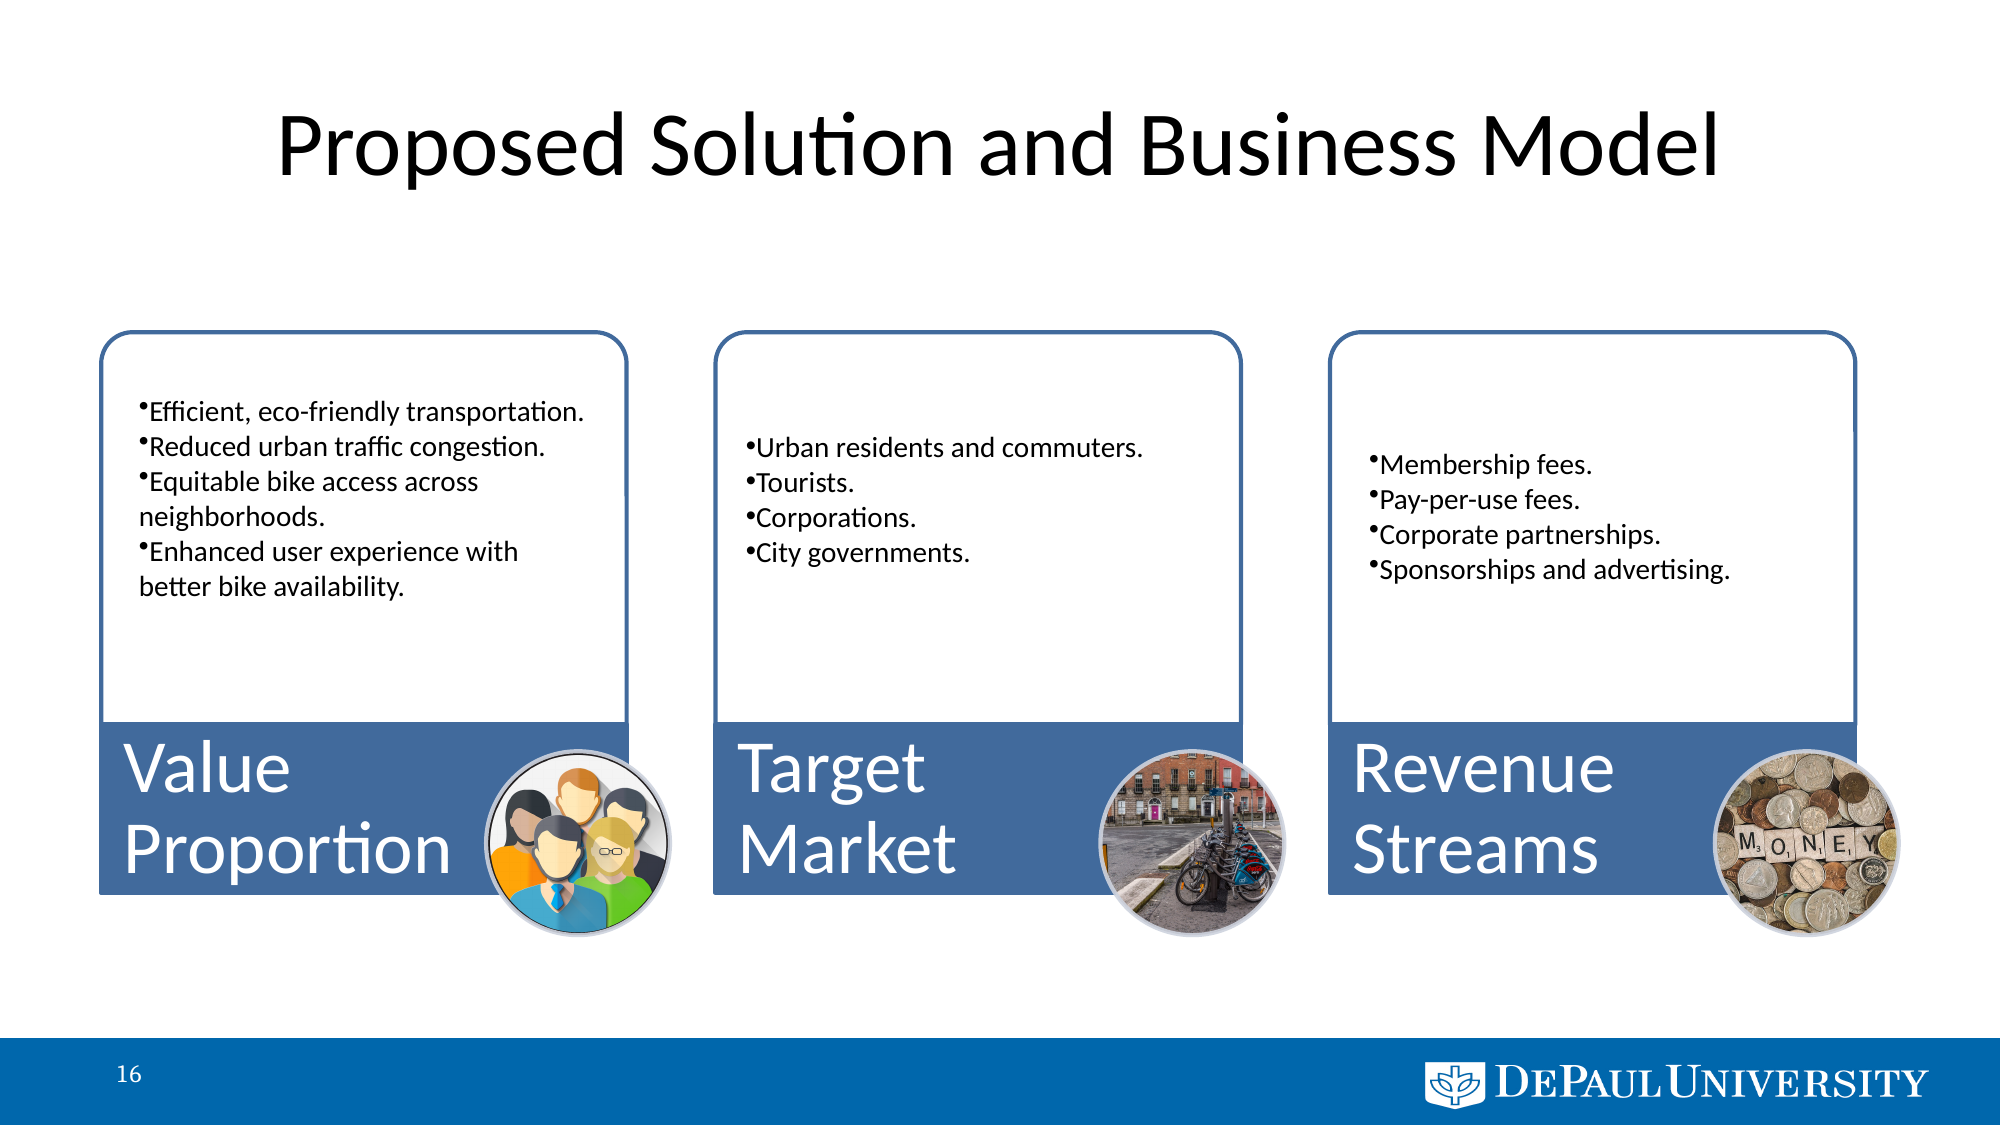

# Proposed Solution and Business Model

Value Proportion
Target Market
Revenue Streams

Efficient, eco-friendly transportation.
Reduced urban traffic congestion.
Equitable bike access across neighborhoods.
Enhanced user experience with better bike availability.

Membership fees.
Pay-per-use fees.
Corporate partnerships.
Sponsorships and advertising.

Urban residents and commuters.
Tourists.
Corporations.
City governments.

16